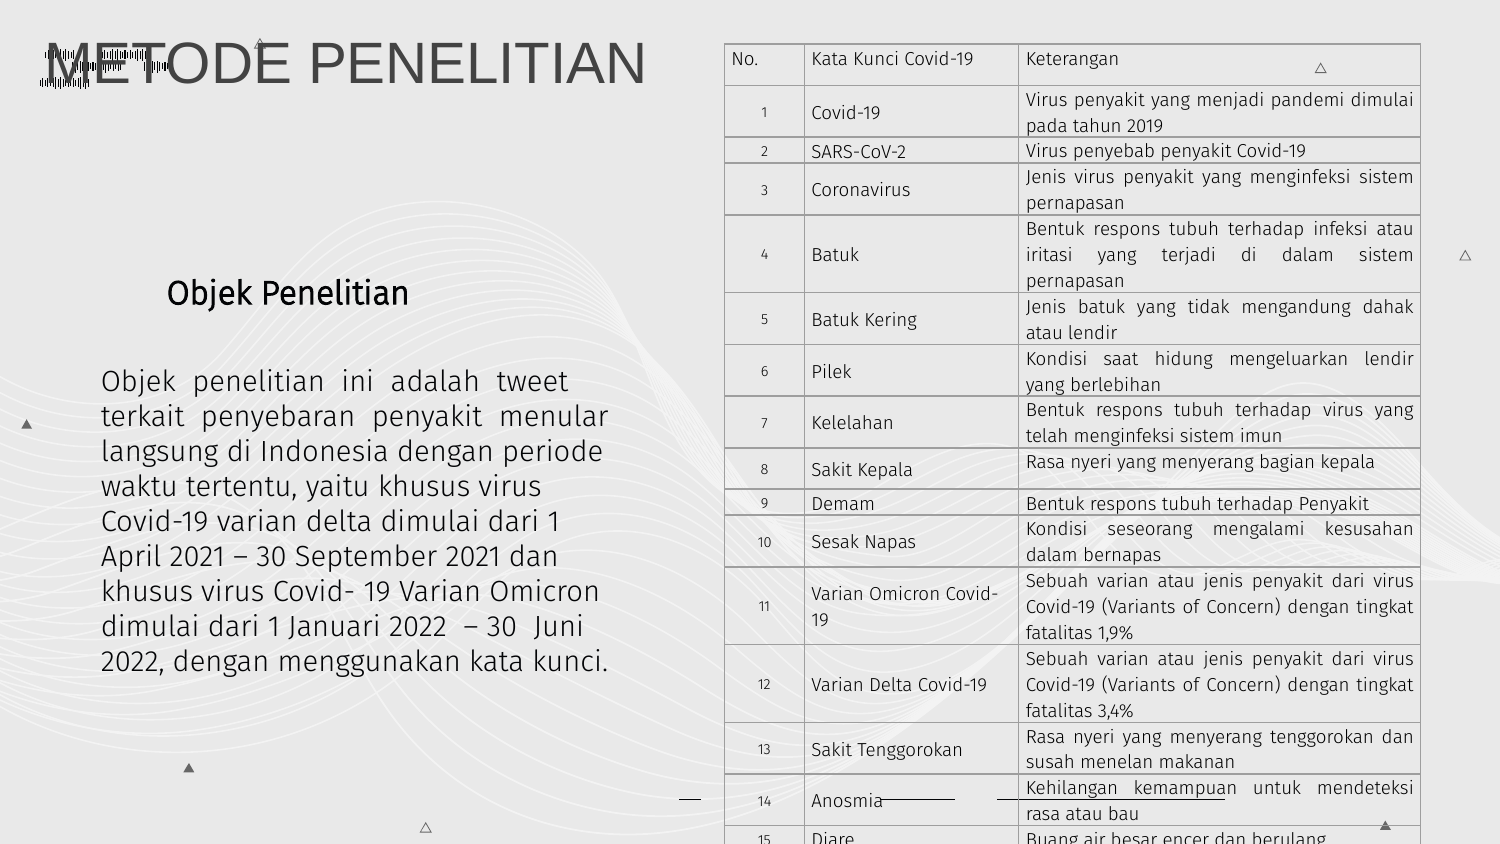

# METODE PENELITIAN
| No. | Kata Kunci Covid-19 | Keterangan |
| --- | --- | --- |
| 1 | Covid-19 | Virus penyakit yang menjadi pandemi dimulai pada tahun 2019 |
| 2 | SARS-CoV-2 | Virus penyebab penyakit Covid-19 |
| 3 | Coronavirus | Jenis virus penyakit yang menginfeksi sistem pernapasan |
| 4 | Batuk | Bentuk respons tubuh terhadap infeksi atau iritasi yang terjadi di dalam sistem pernapasan |
| 5 | Batuk Kering | Jenis batuk yang tidak mengandung dahak atau lendir |
| 6 | Pilek | Kondisi saat hidung mengeluarkan lendir yang berlebihan |
| 7 | Kelelahan | Bentuk respons tubuh terhadap virus yang telah menginfeksi sistem imun |
| 8 | Sakit Kepala | Rasa nyeri yang menyerang bagian kepala |
| 9 | Demam | Bentuk respons tubuh terhadap Penyakit |
| 10 | Sesak Napas | Kondisi seseorang mengalami kesusahan dalam bernapas |
| 11 | Varian Omicron Covid-19 | Sebuah varian atau jenis penyakit dari virus Covid-19 (Variants of Concern) dengan tingkat fatalitas 1,9% |
| 12 | Varian Delta Covid-19 | Sebuah varian atau jenis penyakit dari virus Covid-19 (Variants of Concern) dengan tingkat fatalitas 3,4% |
| 13 | Sakit Tenggorokan | Rasa nyeri yang menyerang tenggorokan dan susah menelan makanan |
| 14 | Anosmia | Kehilangan kemampuan untuk mendeteksi rasa atau bau |
| 15 | Diare | Buang air besar encer dan berulang |
Objek Penelitian
Objek  penelitian  ini  adalah  tweet  terkait  penyebaran  penyakit  menular langsung di Indonesia dengan periode waktu tertentu, yaitu khusus virus Covid-19 varian delta dimulai dari 1 April 2021 – 30 September 2021 dan khusus virus Covid- 19 Varian Omicron dimulai dari 1 Januari 2022  – 30  Juni  2022, dengan menggunakan kata kunci.